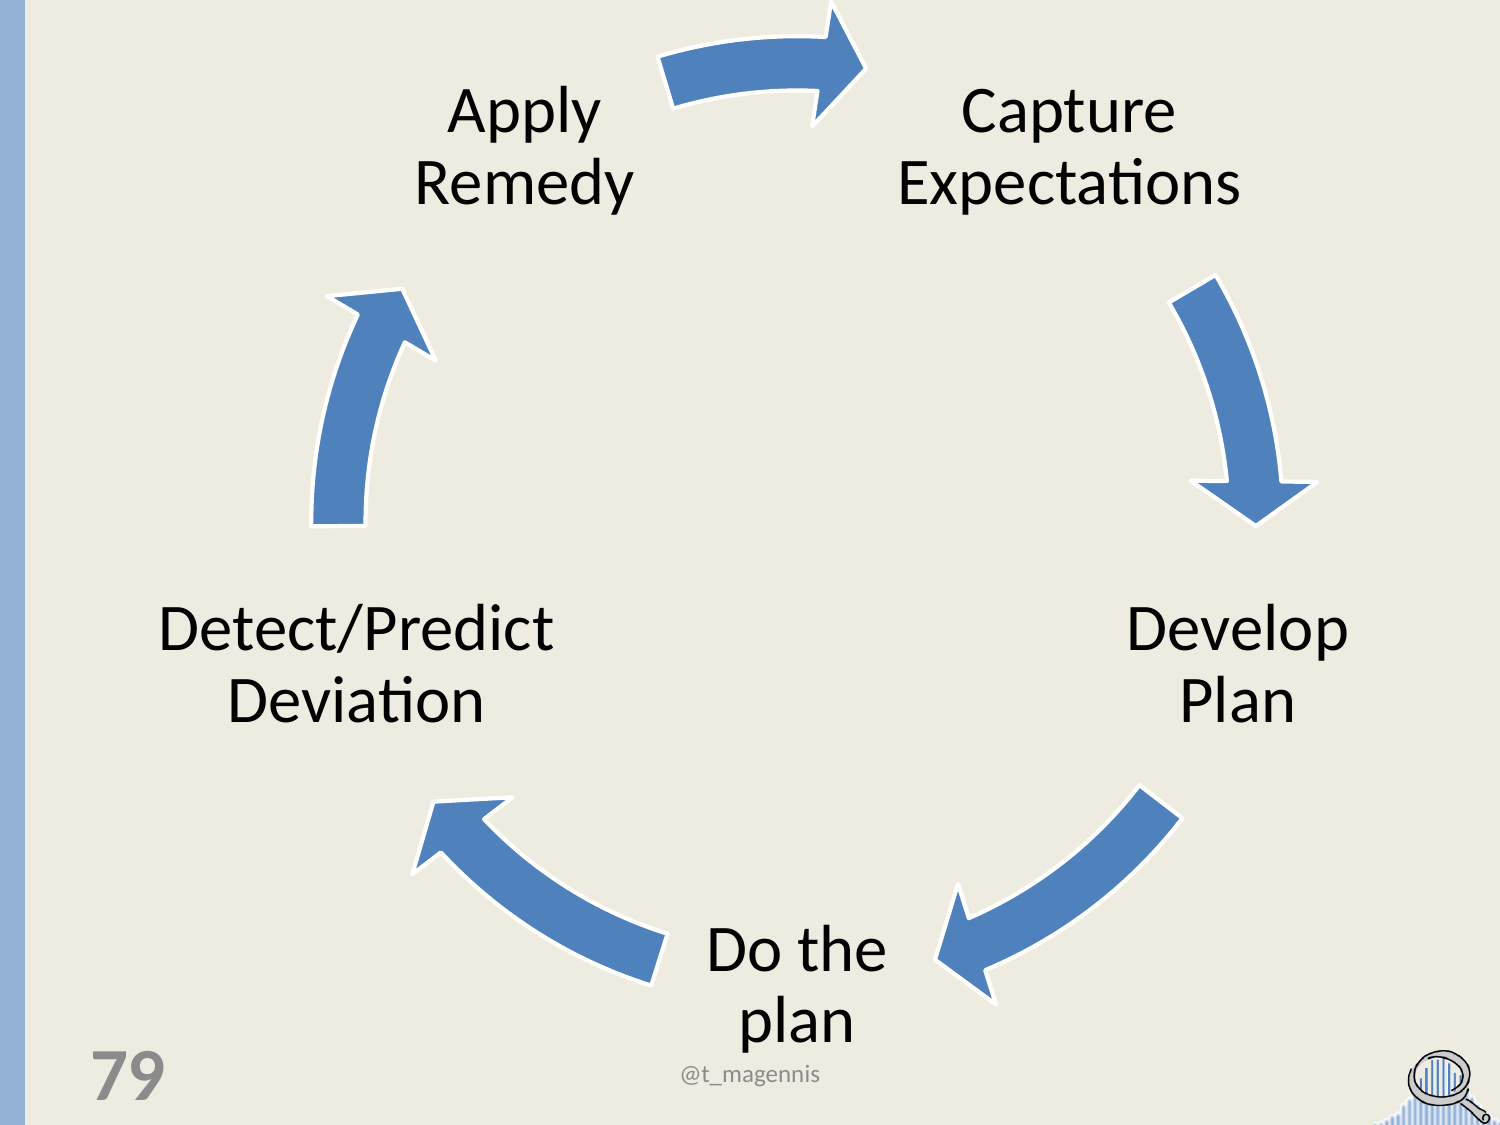

Capture Expectations
Develop Plan
Do the plan
Detect/Predict Deviation
Apply Remedy
79
@t_magennis